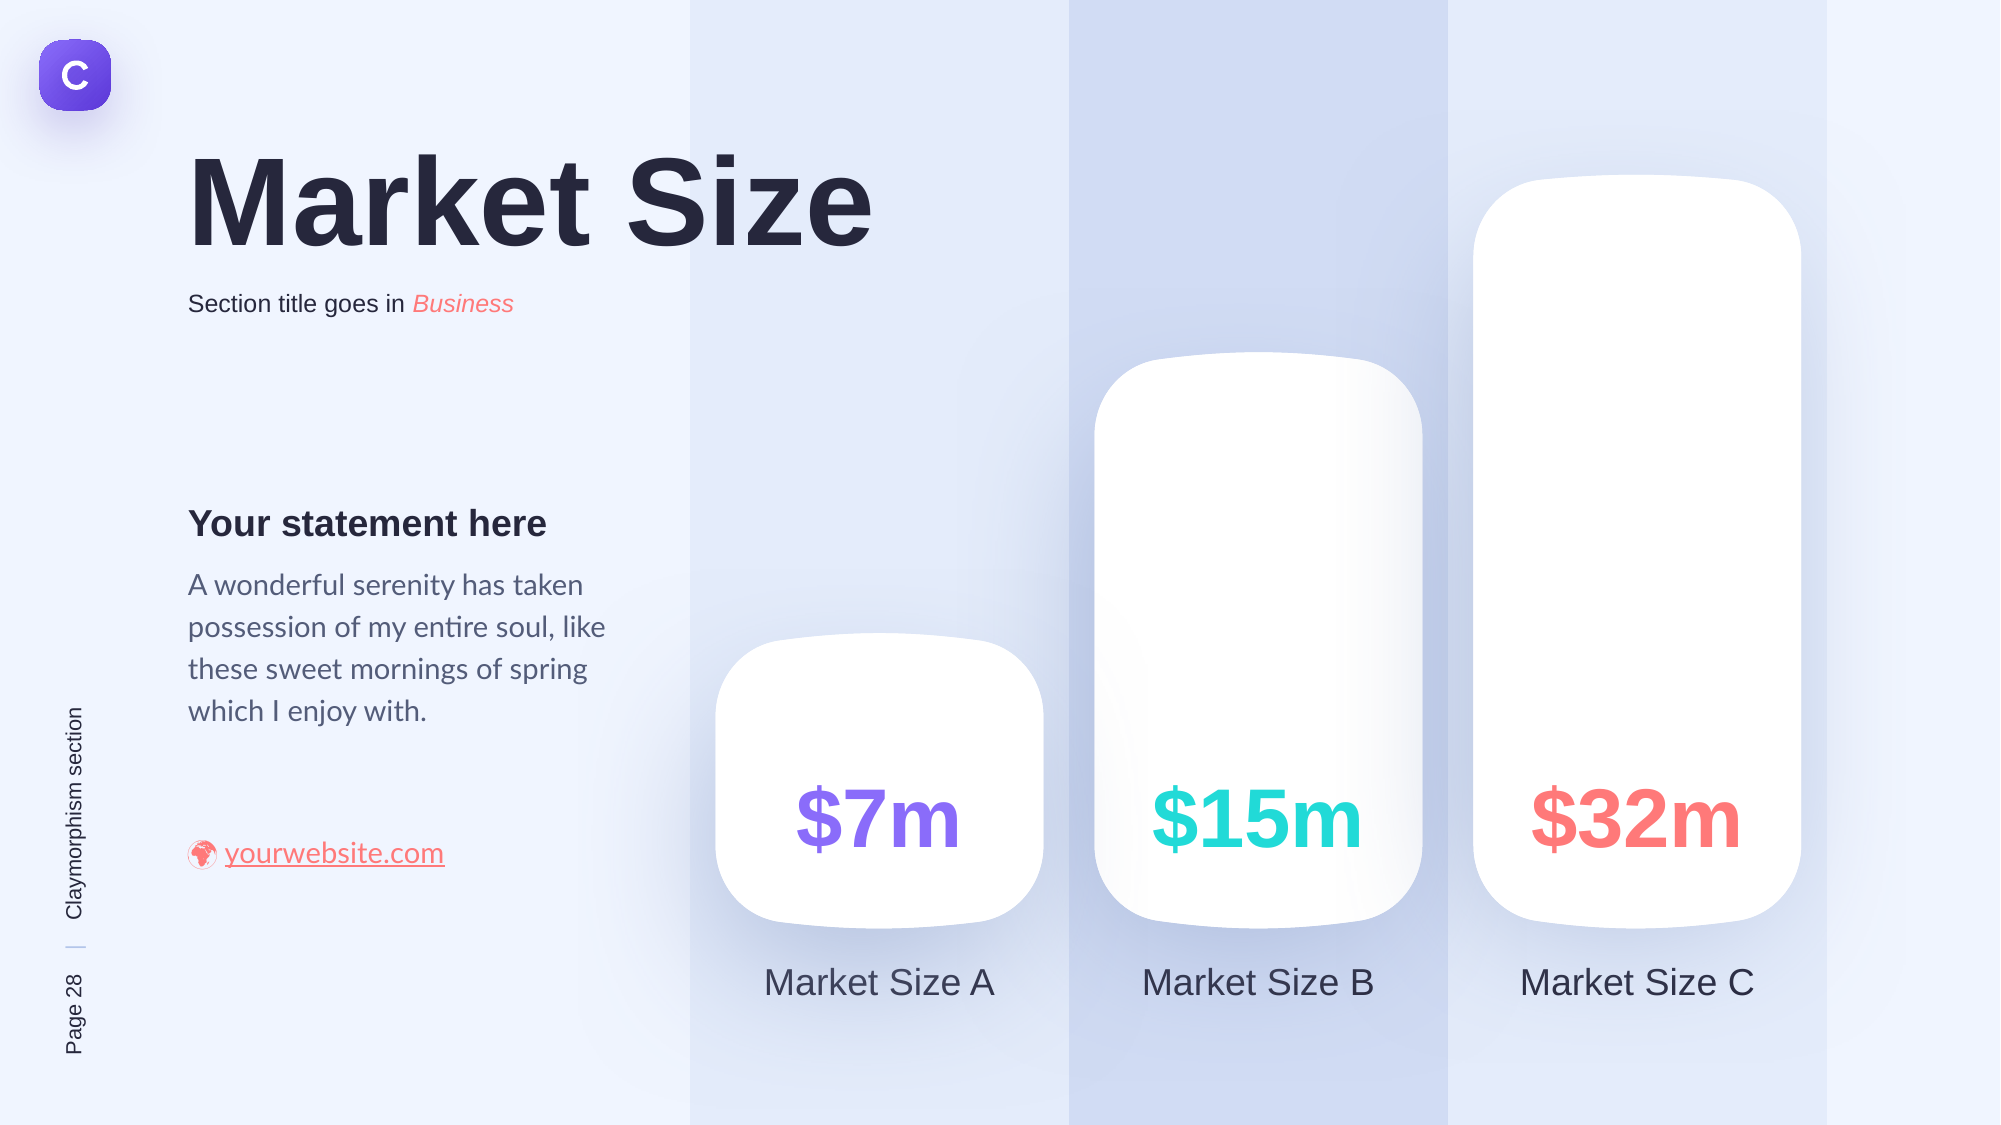

Market Size

Section title goes in Business

Your statement here
A wonderful serenity has taken possession of my entire soul, like these sweet mornings of spring which I enjoy with.

$7m
$15m
$32m
🌍 yourwebsite.com
Market Size A
Market Size B
Market Size C